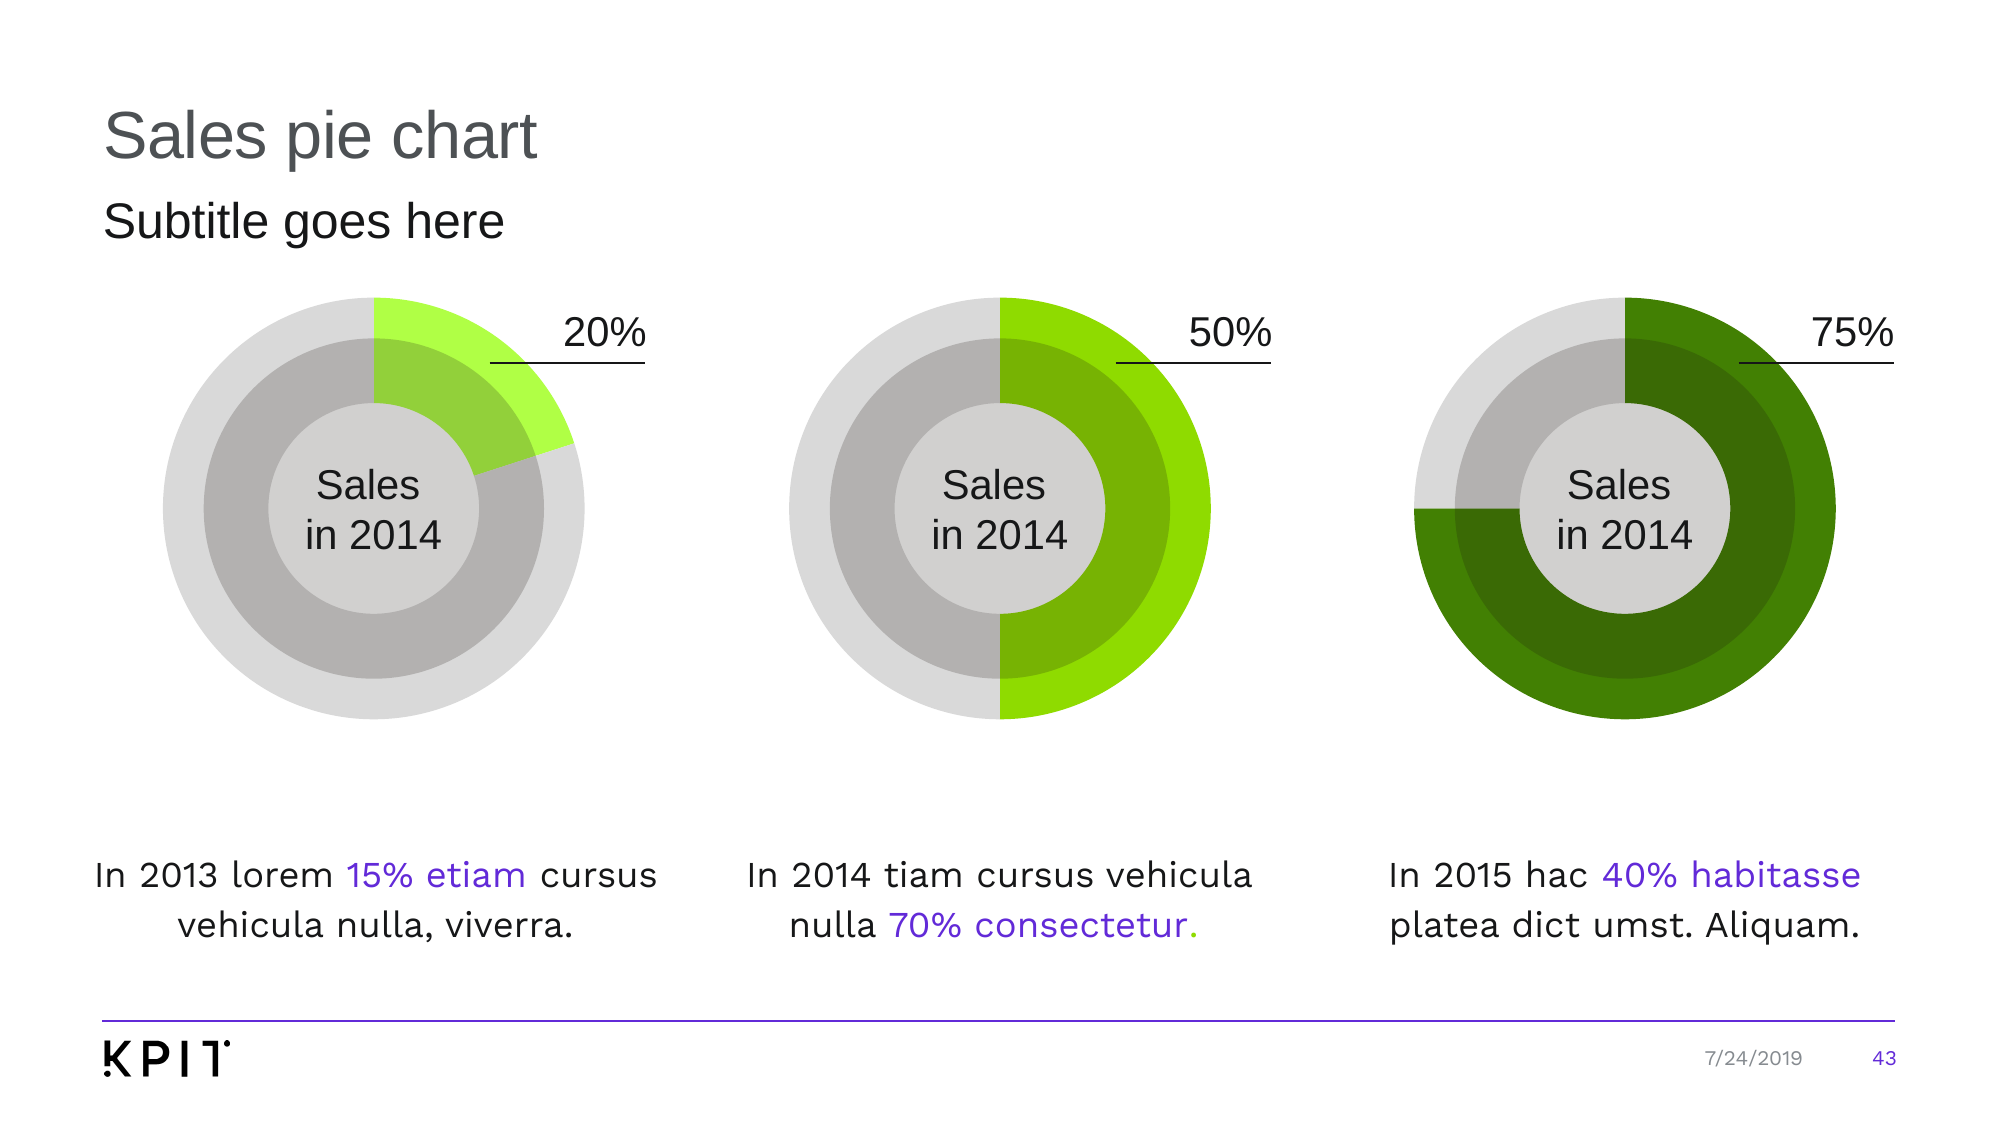

# Sales pie chart
Subtitle goes here

### Chart

| Category | Sales |
|---|---|
| 1st Qtr | 20.0 |
| 2nd Qtr | 80.0 |

### Chart

| Category | Sales |
|---|---|
| 1st Qtr | 50.0 |
| 2nd Qtr | 50.0 |

### Chart

| Category | Sales |
|---|---|
| 1st Qtr | 75.0 |
| 2nd Qtr | 25.0 |
20%
50%
75%
Sales
in 2014
Sales
in 2014
Sales
in 2014
In 2013 lorem 15% etiam cursus
vehicula nulla, viverra.
In 2014 tiam cursus vehicula
nulla 70% consectetur.
In 2015 hac 40% habitasse
platea dict umst. Aliquam.
43
7/24/2019